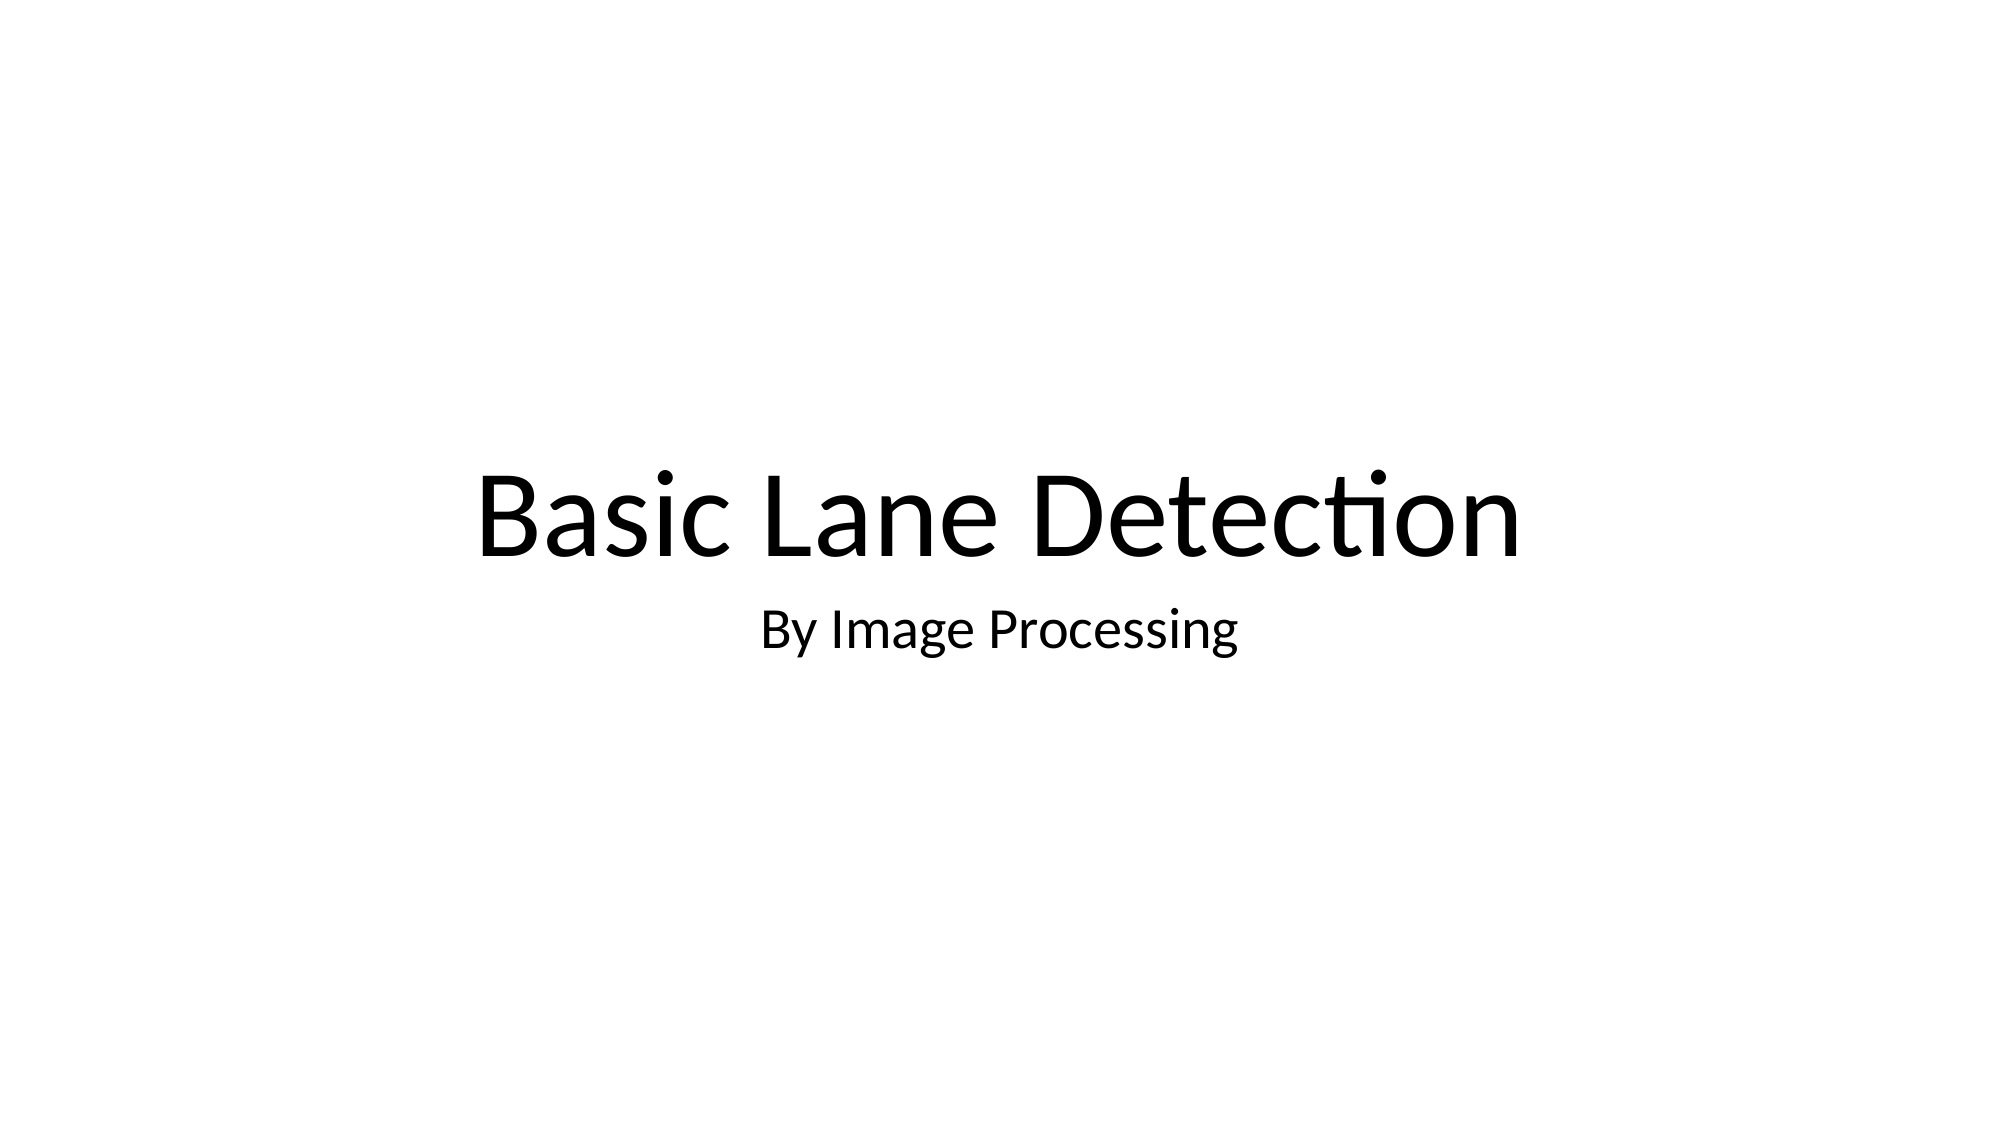

# Basic Lane Detection
By Image Processing